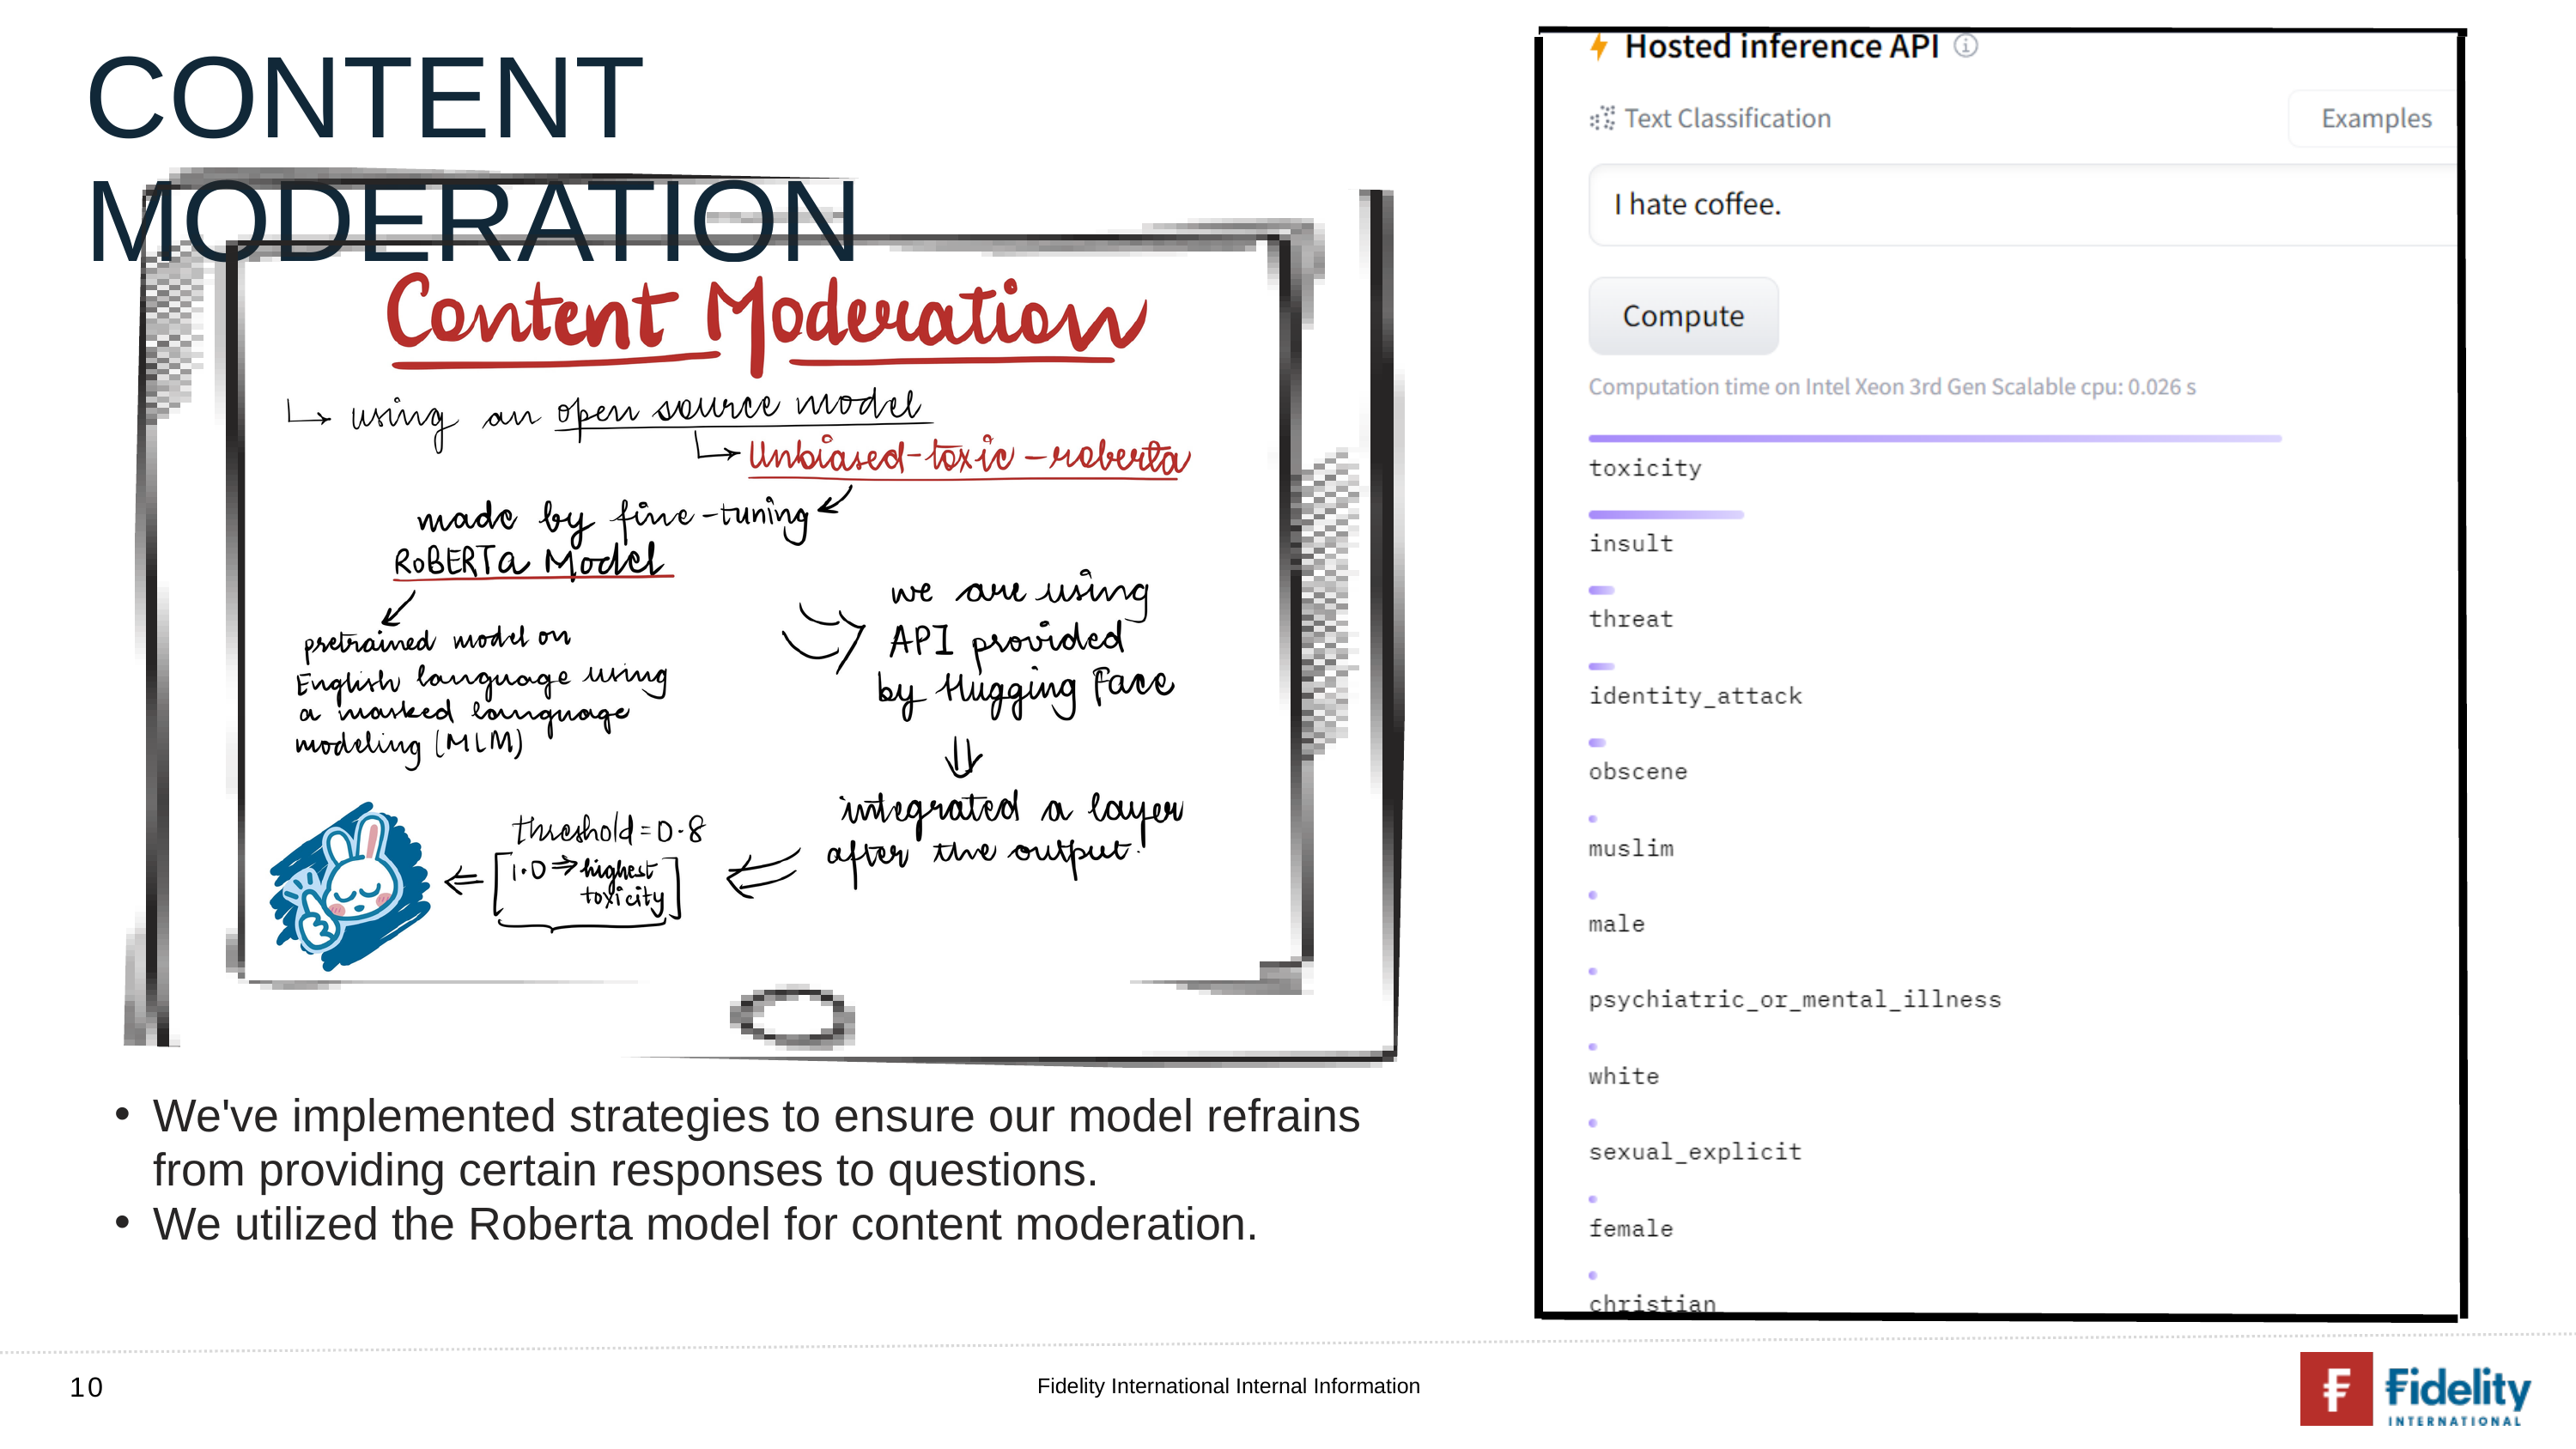

CONTENT MODERATION

We've implemented strategies to ensure our model refrains from providing certain responses to questions.
We utilized the Roberta model for content moderation.

10
Fidelity International Internal Information